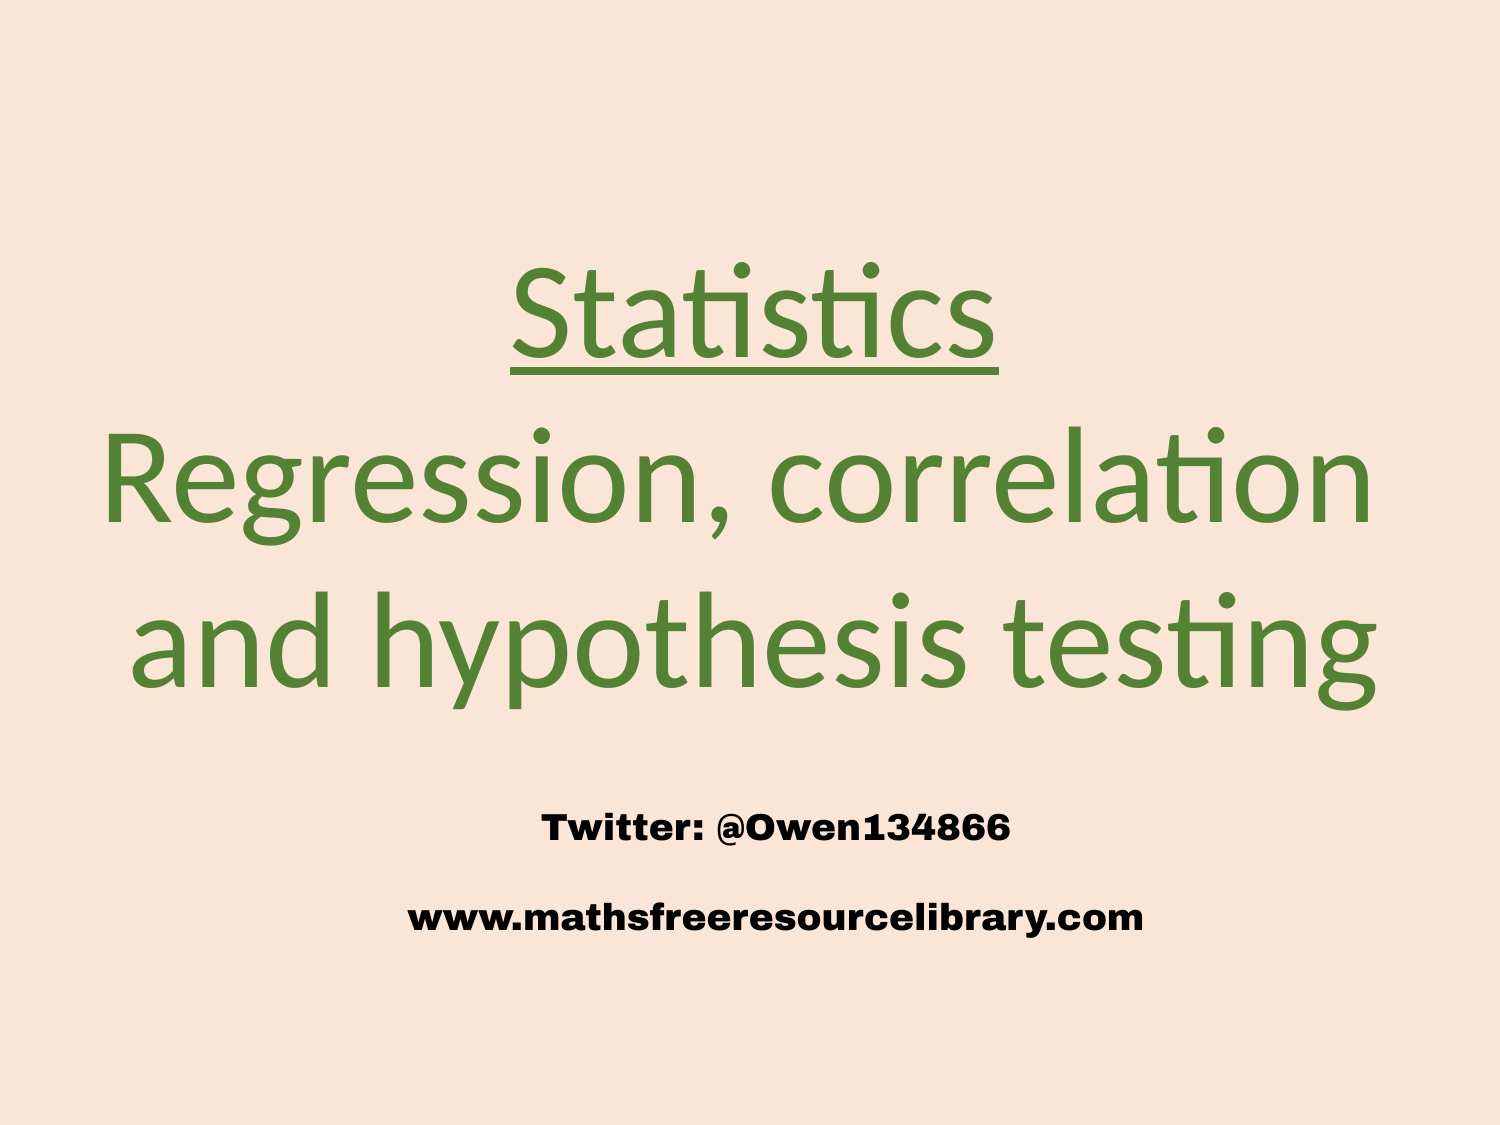

Statistics
Regression, correlation
and hypothesis testing
Twitter: @Owen134866

www.mathsfreeresourcelibrary.com